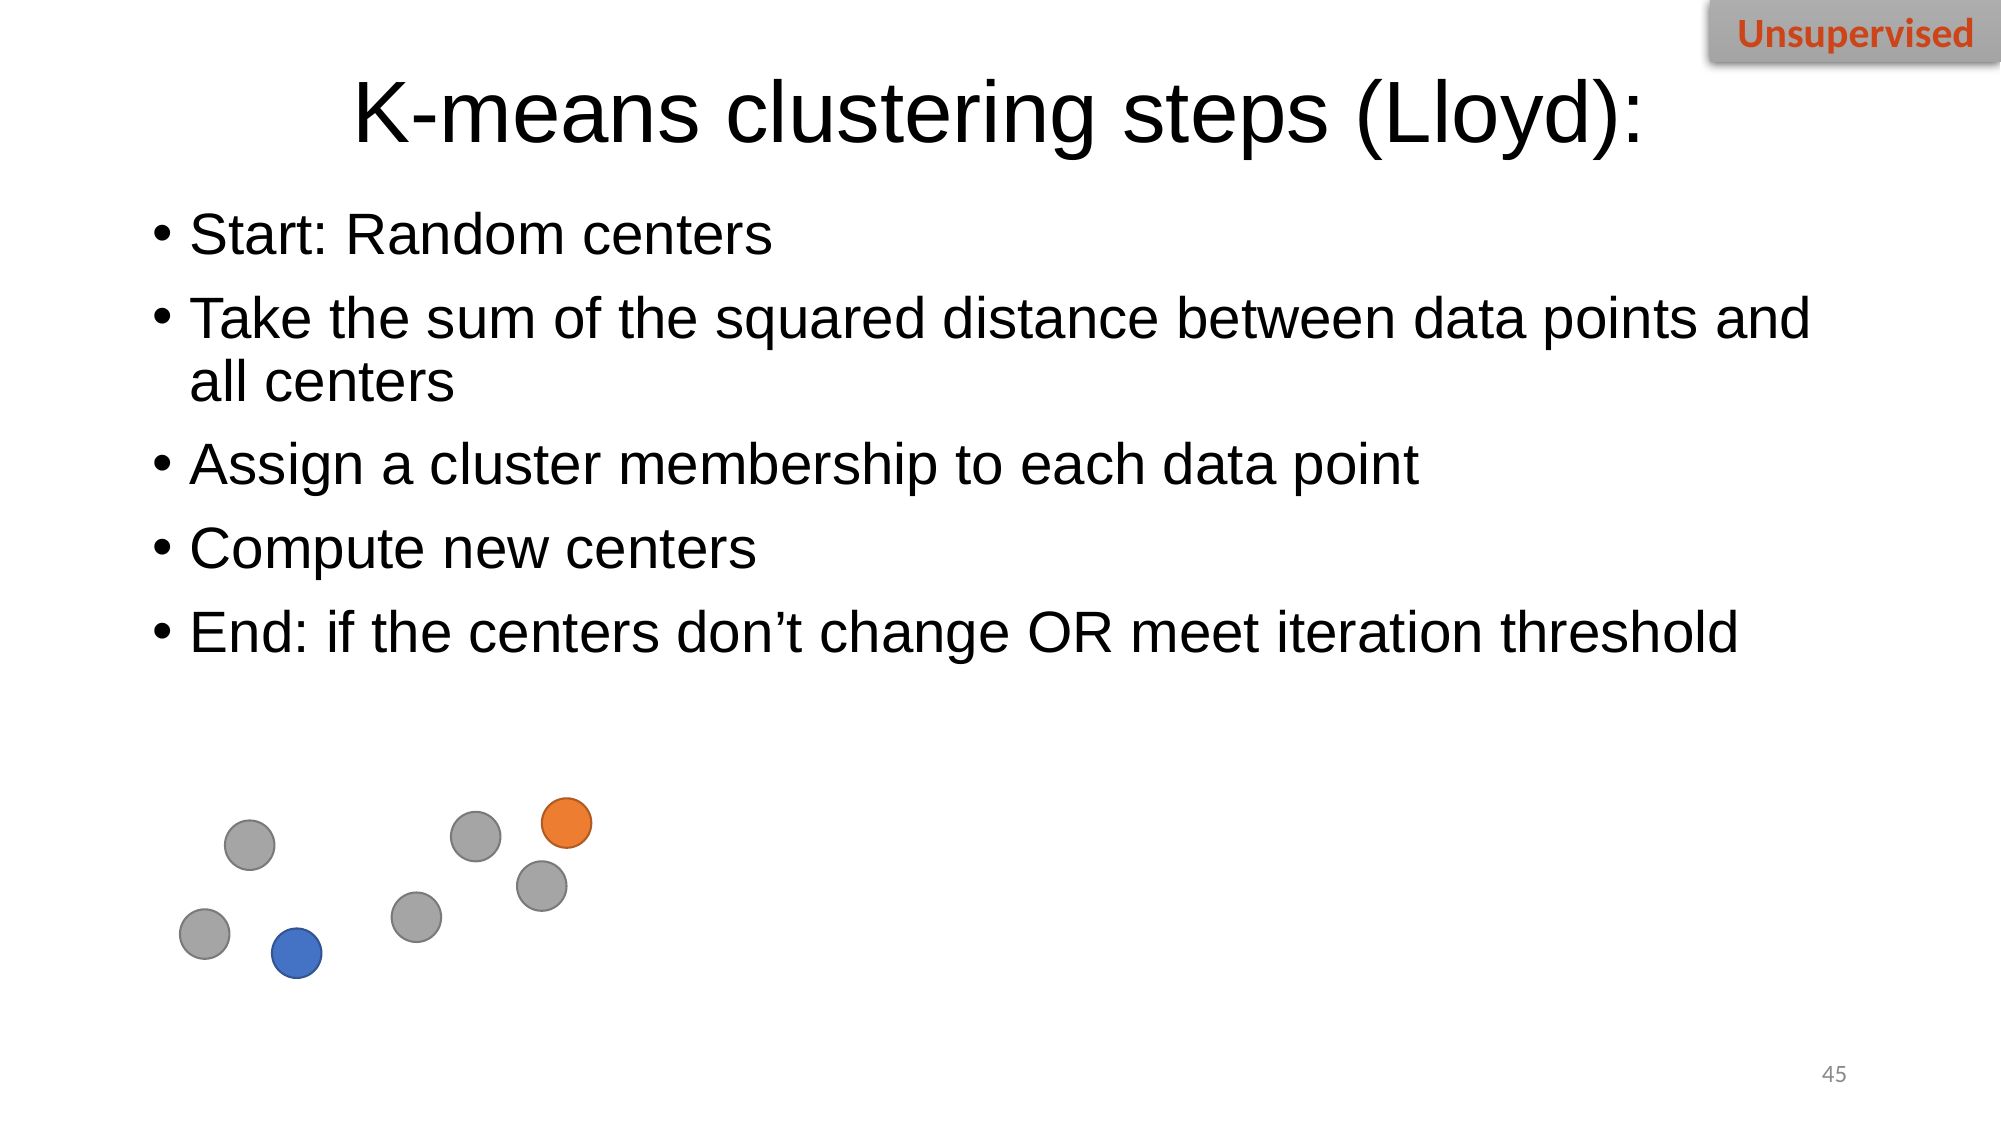

Unsupervised
# K-means clustering steps (Lloyd):
Start: Random centers
Take the sum of the squared distance between data points and all centers
Assign a cluster membership to each data point
Compute new centers
End: if the centers don’t change OR meet iteration threshold

45